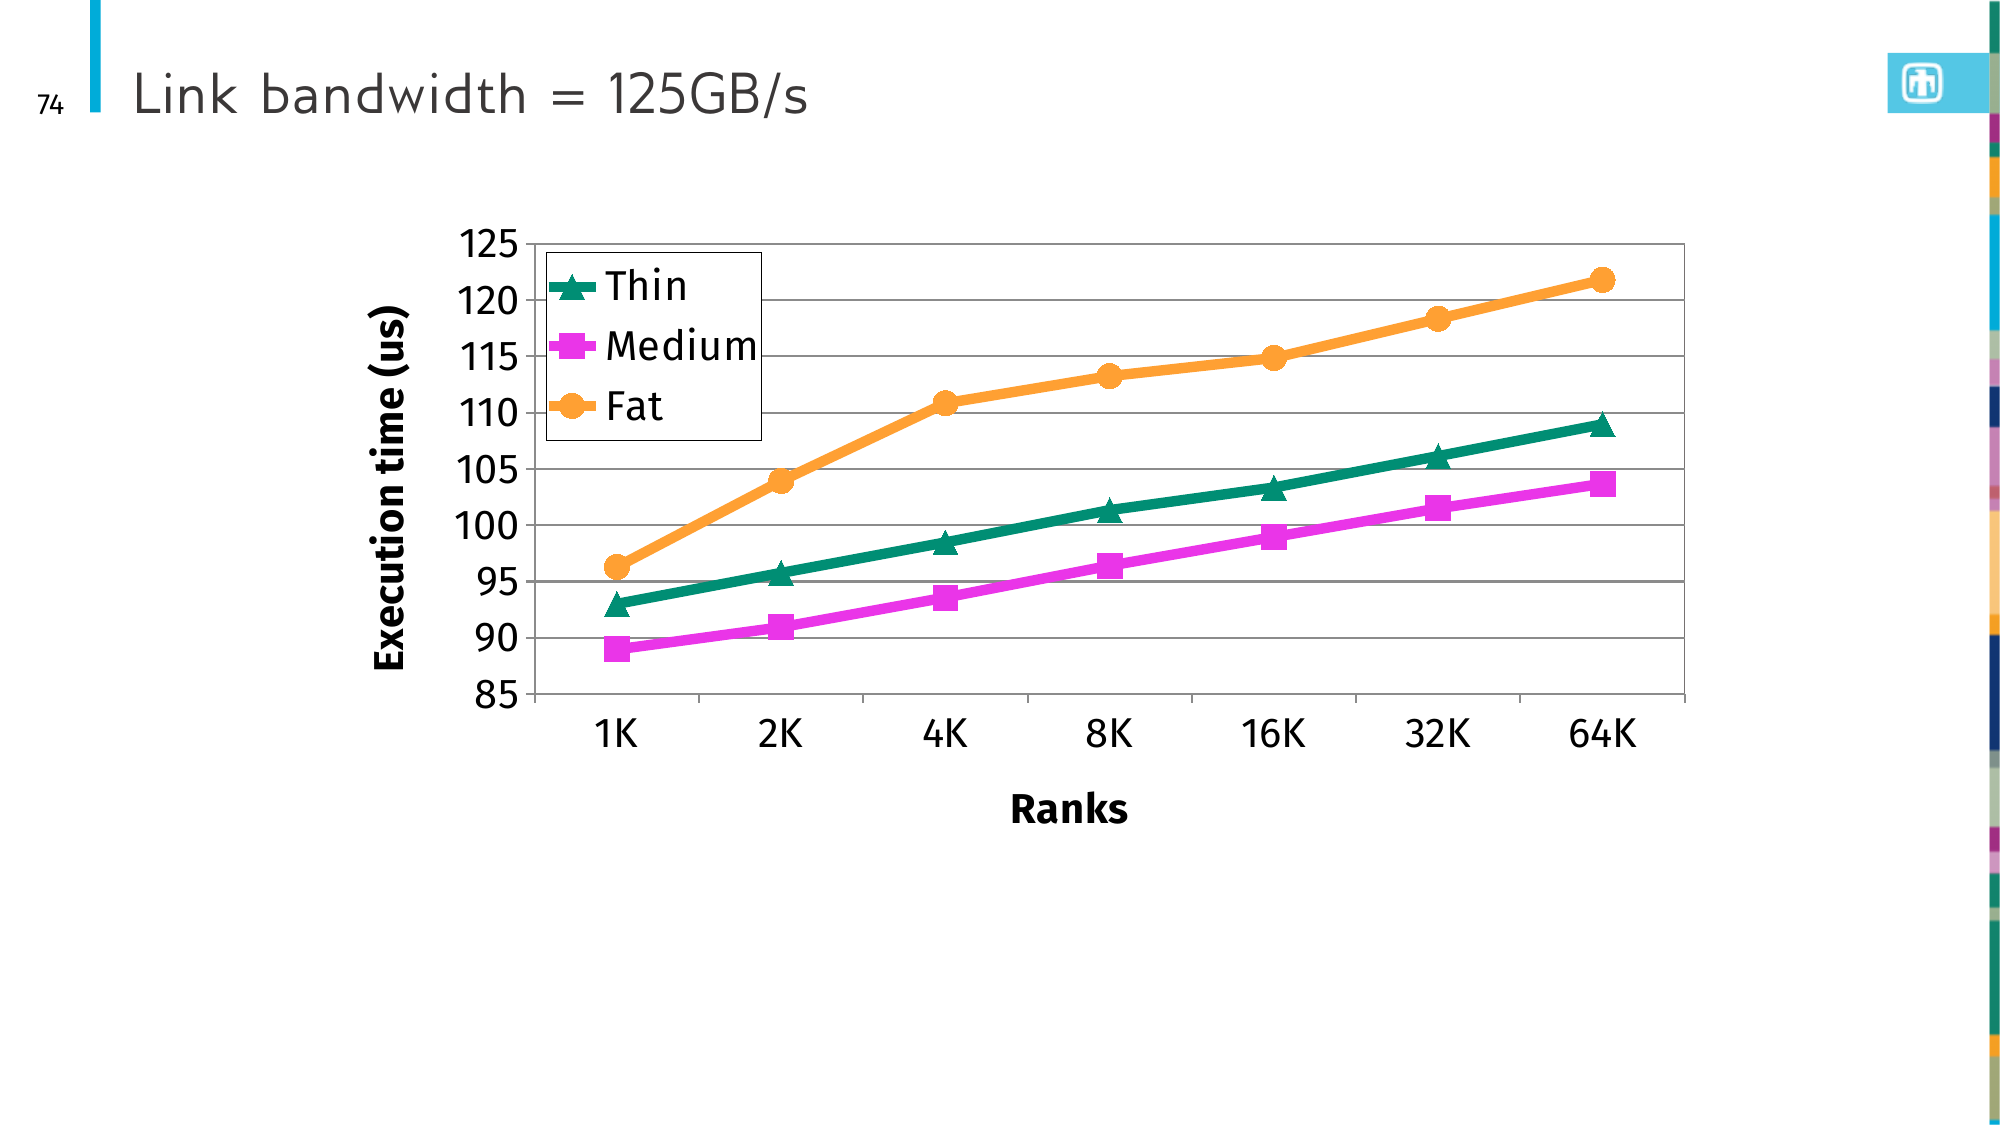

# Link bandwidth = 125GB/s
74

### Chart

| Category | Thin | Medium | Fat |
|---|---|---|---|
| 1K | 93.0117 | 88.9654 | 96.2941 |
| 2K | 95.7637 | 90.9417 | 103.938 |
| 4K | 98.4707 | 93.57649999999998 | 110.841 |
| 8K | 101.349 | 96.4078 | 113.249 |
| 16K | 103.355 | 98.9607 | 114.859 |
| 32K | 106.146 | 101.506 | 118.336 |
| 64K | 108.967 | 103.685 | 121.799 |